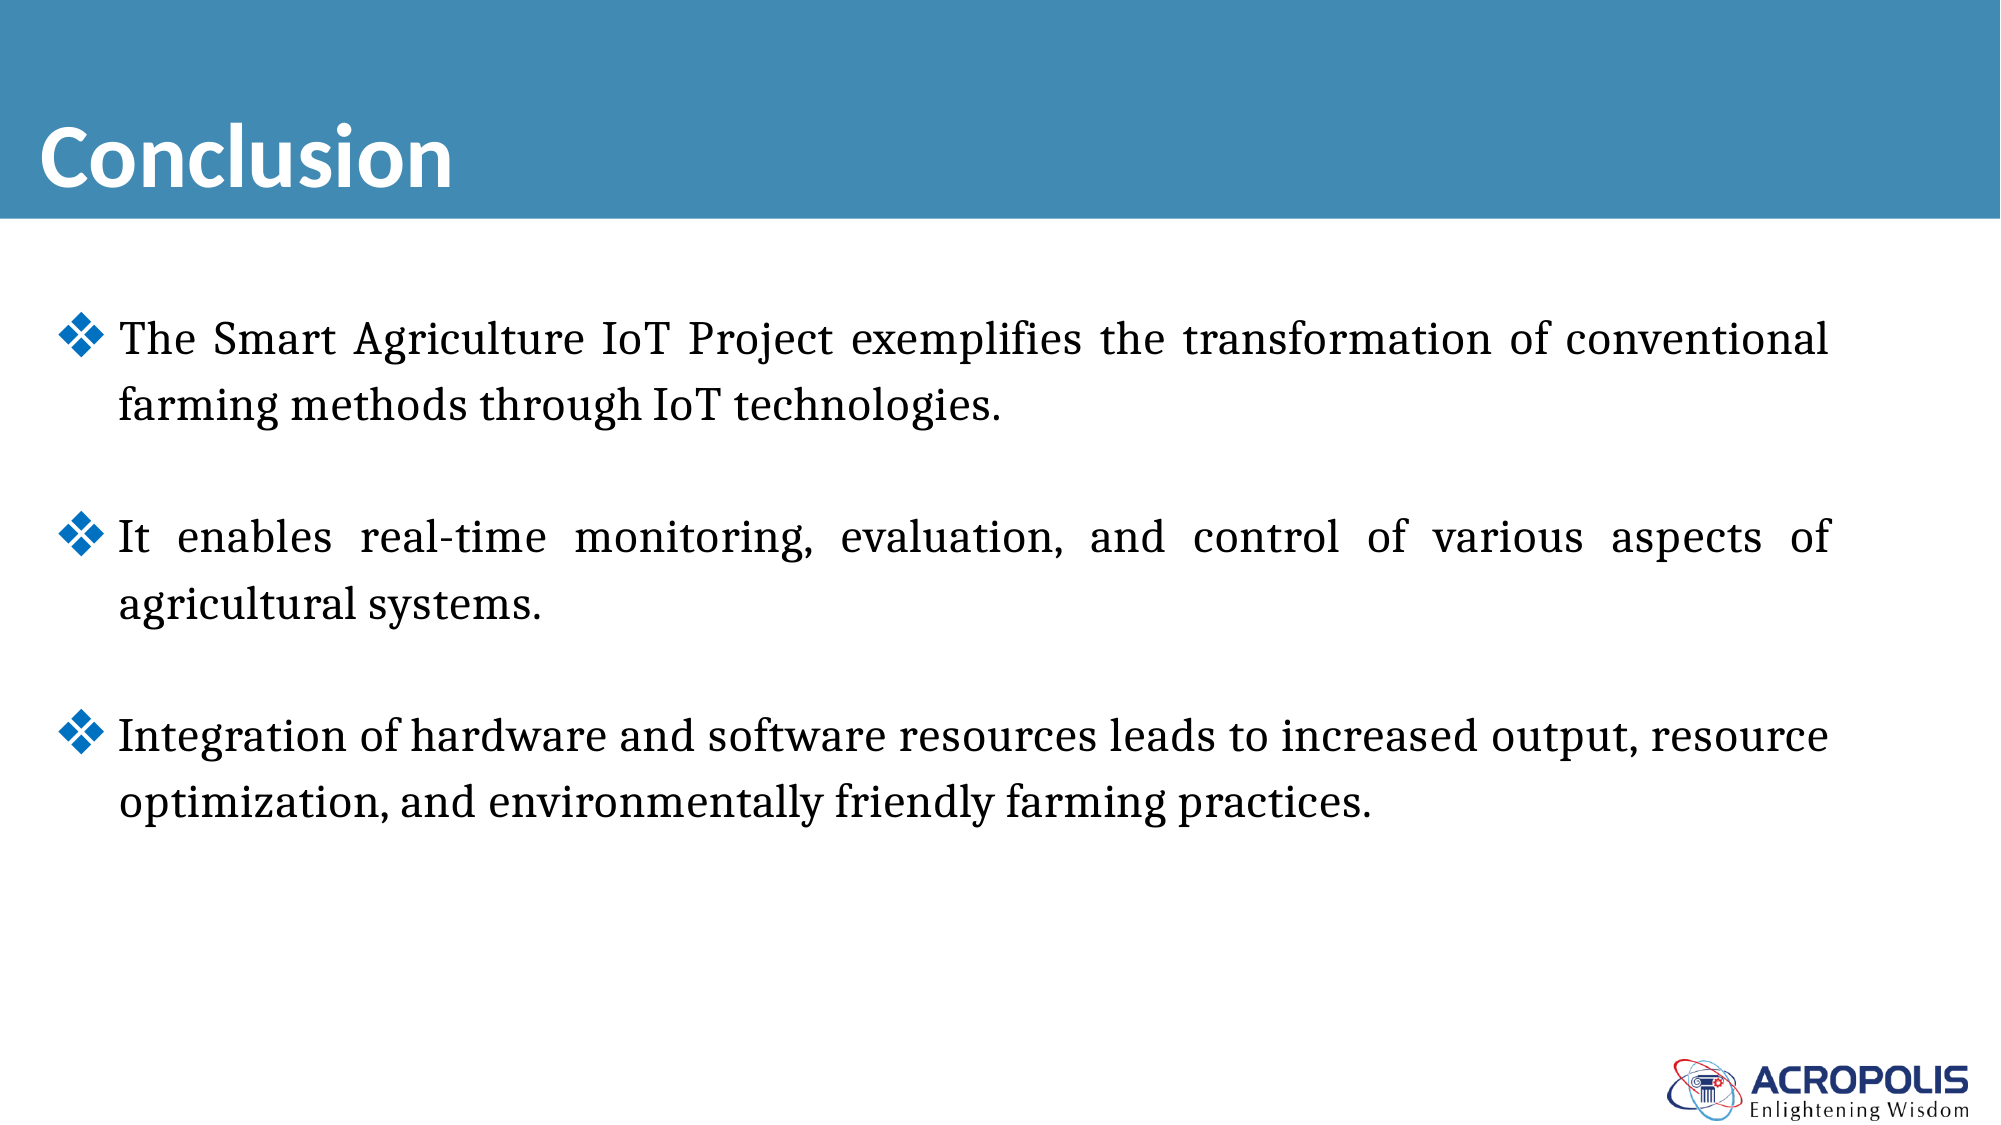

# Conclusion

The Smart Agriculture IoT Project exemplifies the transformation of conventional farming methods through IoT technologies.

It enables real-time monitoring, evaluation, and control of various aspects of agricultural systems.

Integration of hardware and software resources leads to increased output, resource optimization, and environmentally friendly farming practices.